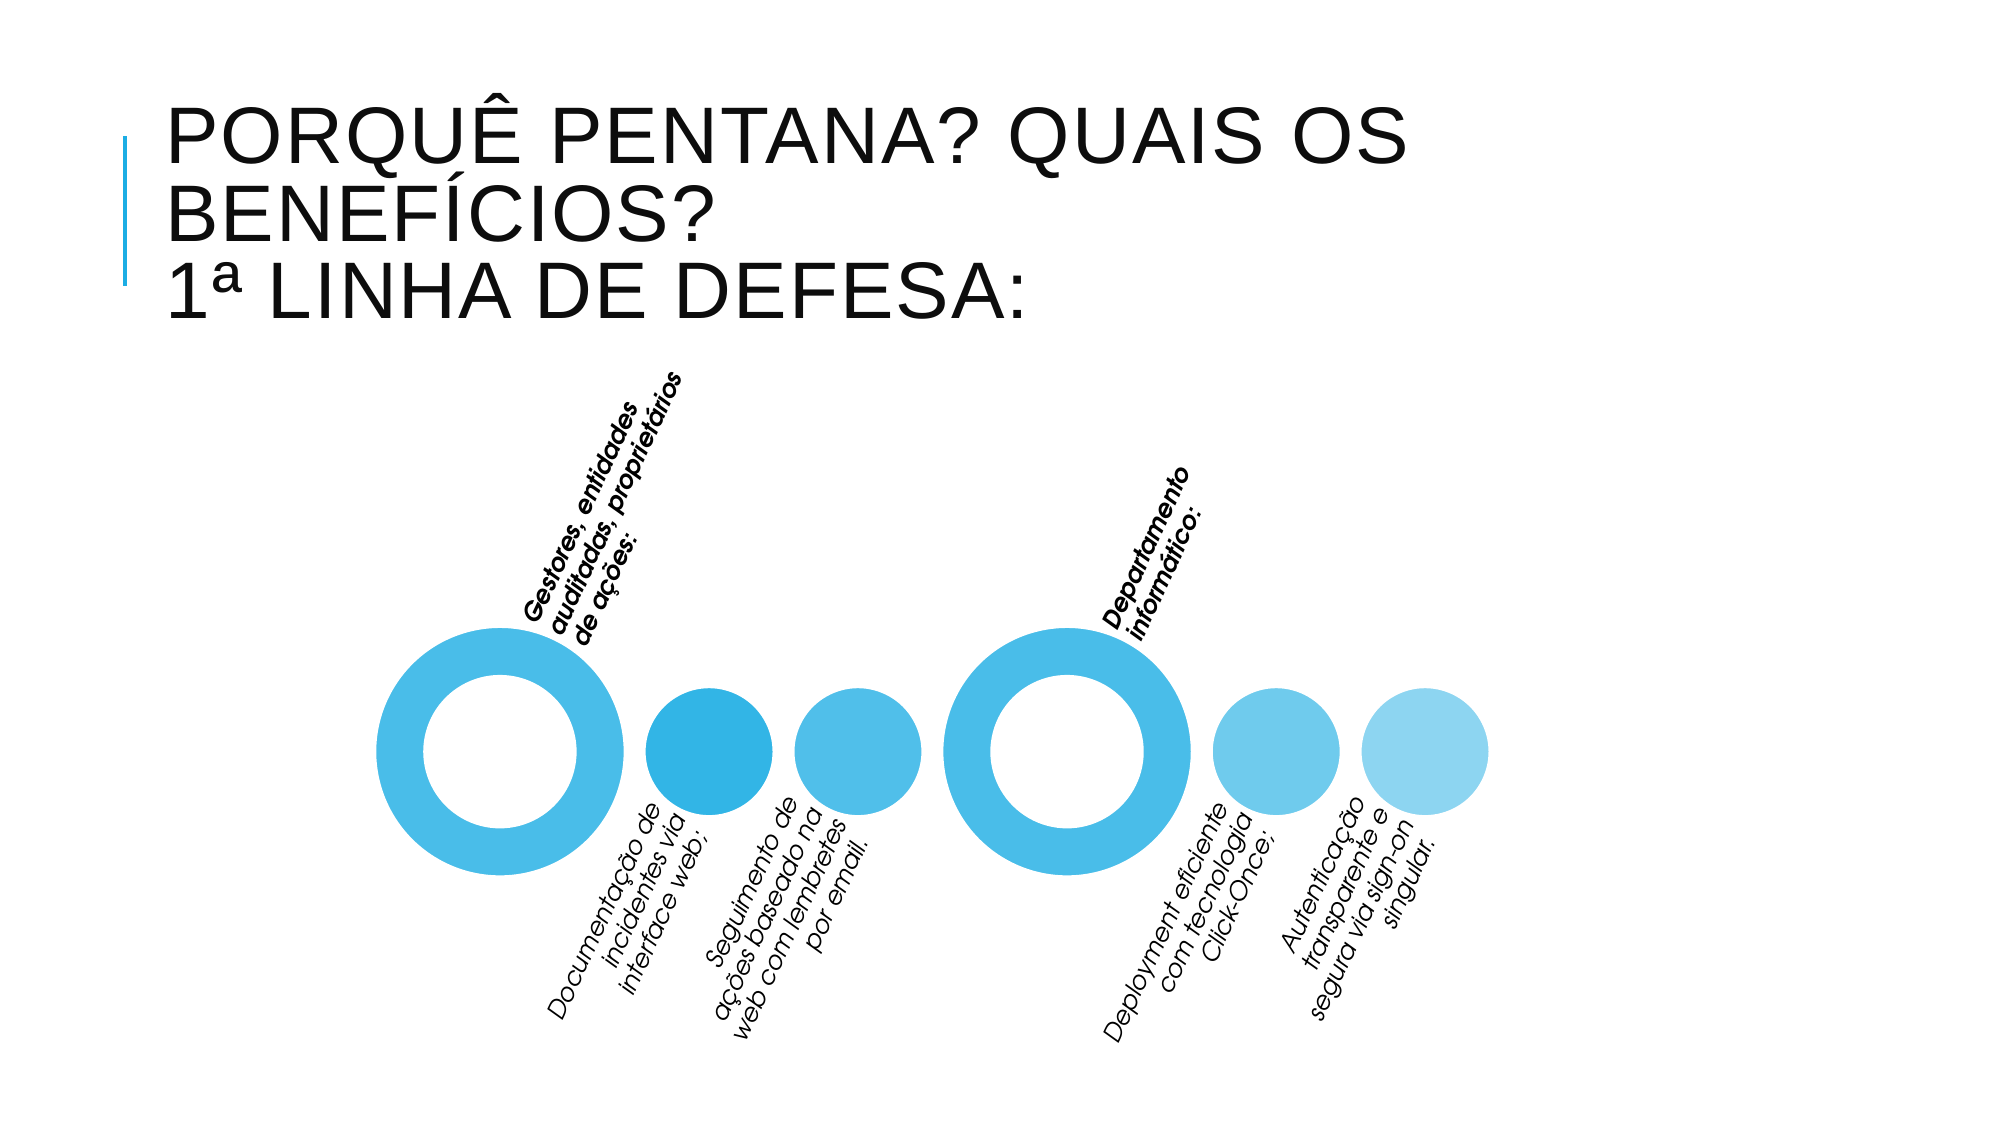

# Porquê Pentana? Quais os benefícios? 1ª Linha de Defesa:
Gestores, entidades auditadas, proprietários de ações:
Documentação de incidentes via interface web;
Seguimento de ações baseado na web com lembretes por email.
Departamento informático:
Deployment eficiente com tecnologia Click-Once;
Autenticação transparente e segura via sign-on singular.